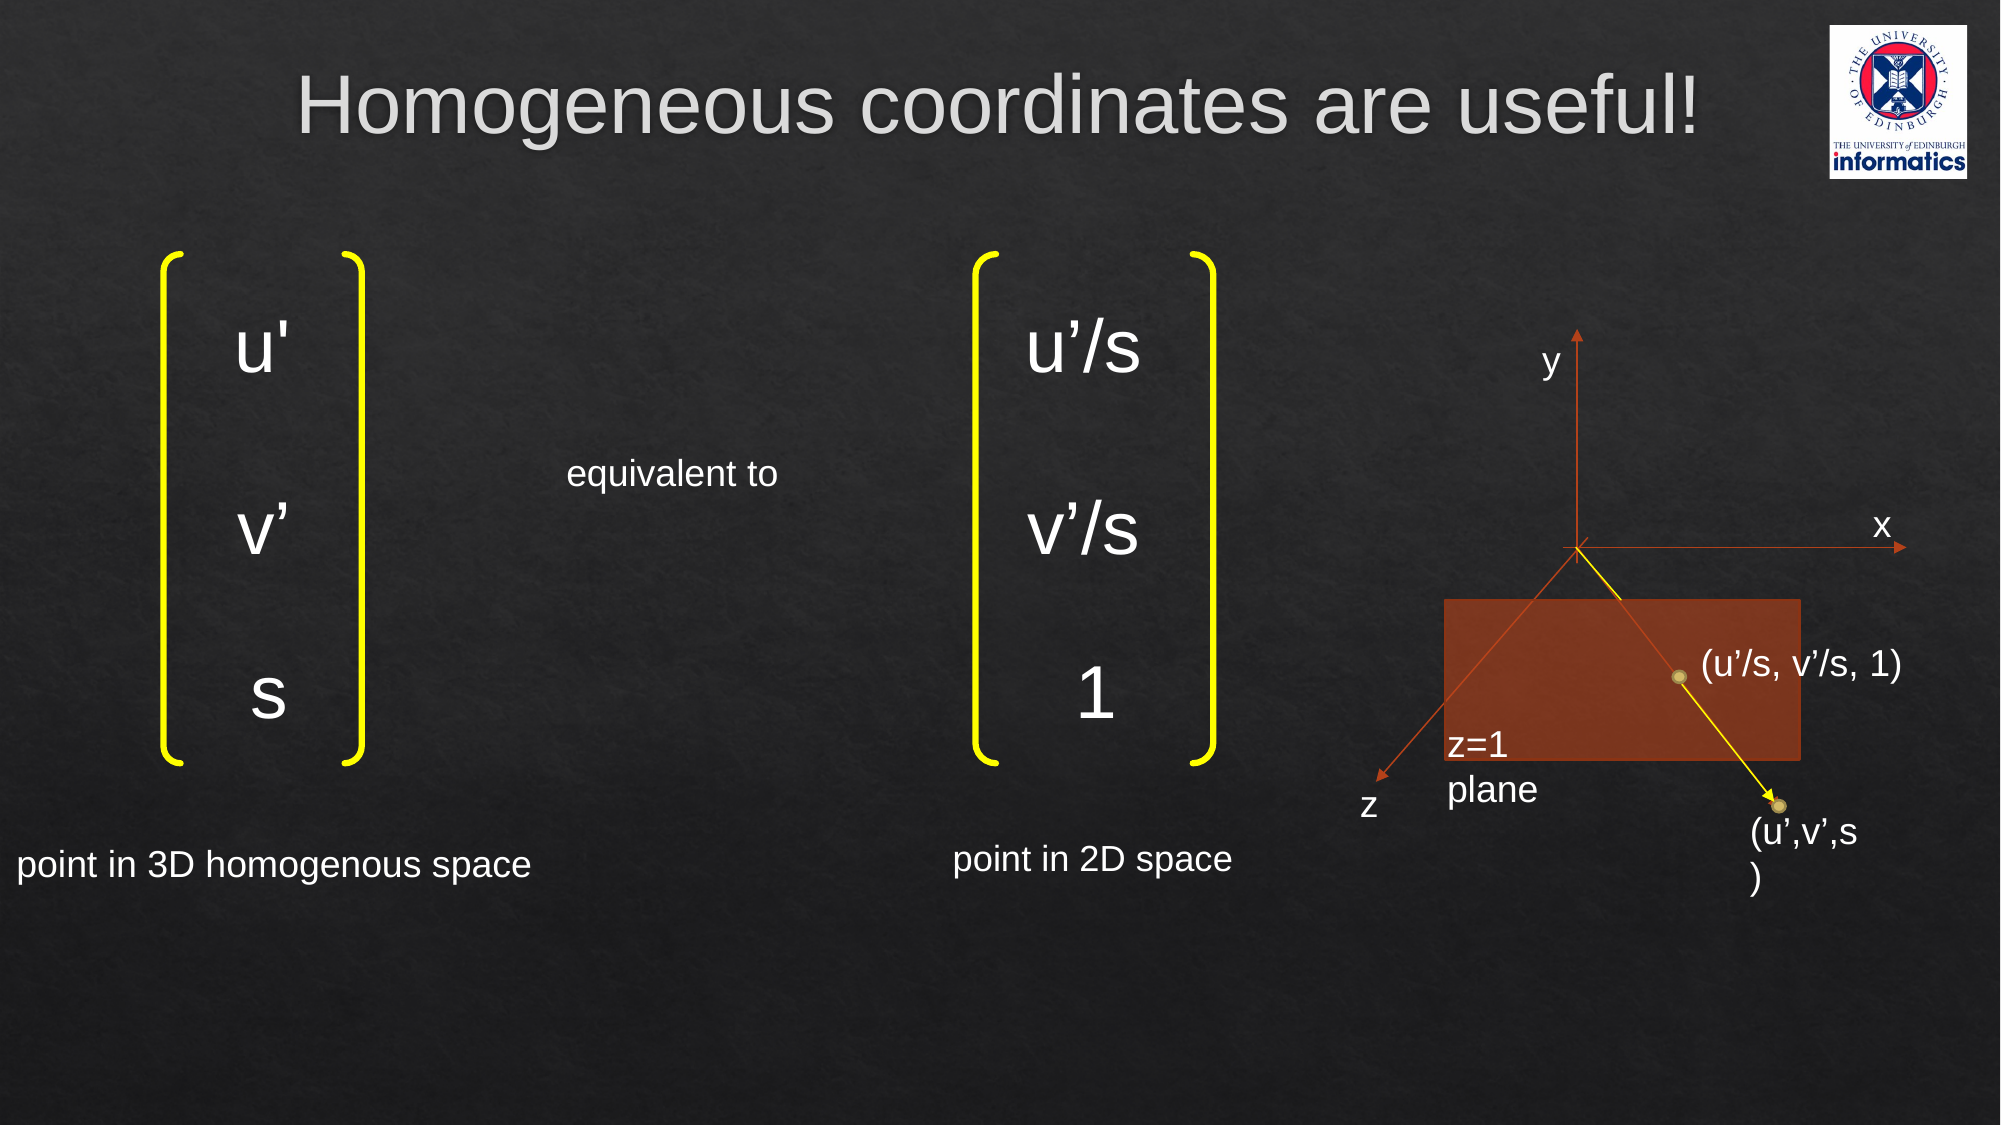

# Homogeneous coordinates are useful!

u'
u’/s
equivalent to
v’
v’/s
s
1
point in 2D space
point in 3D homogenous space
y
x

(u’/s, v’/s, 1)

z=1 plane
z
(u’,v’,s)